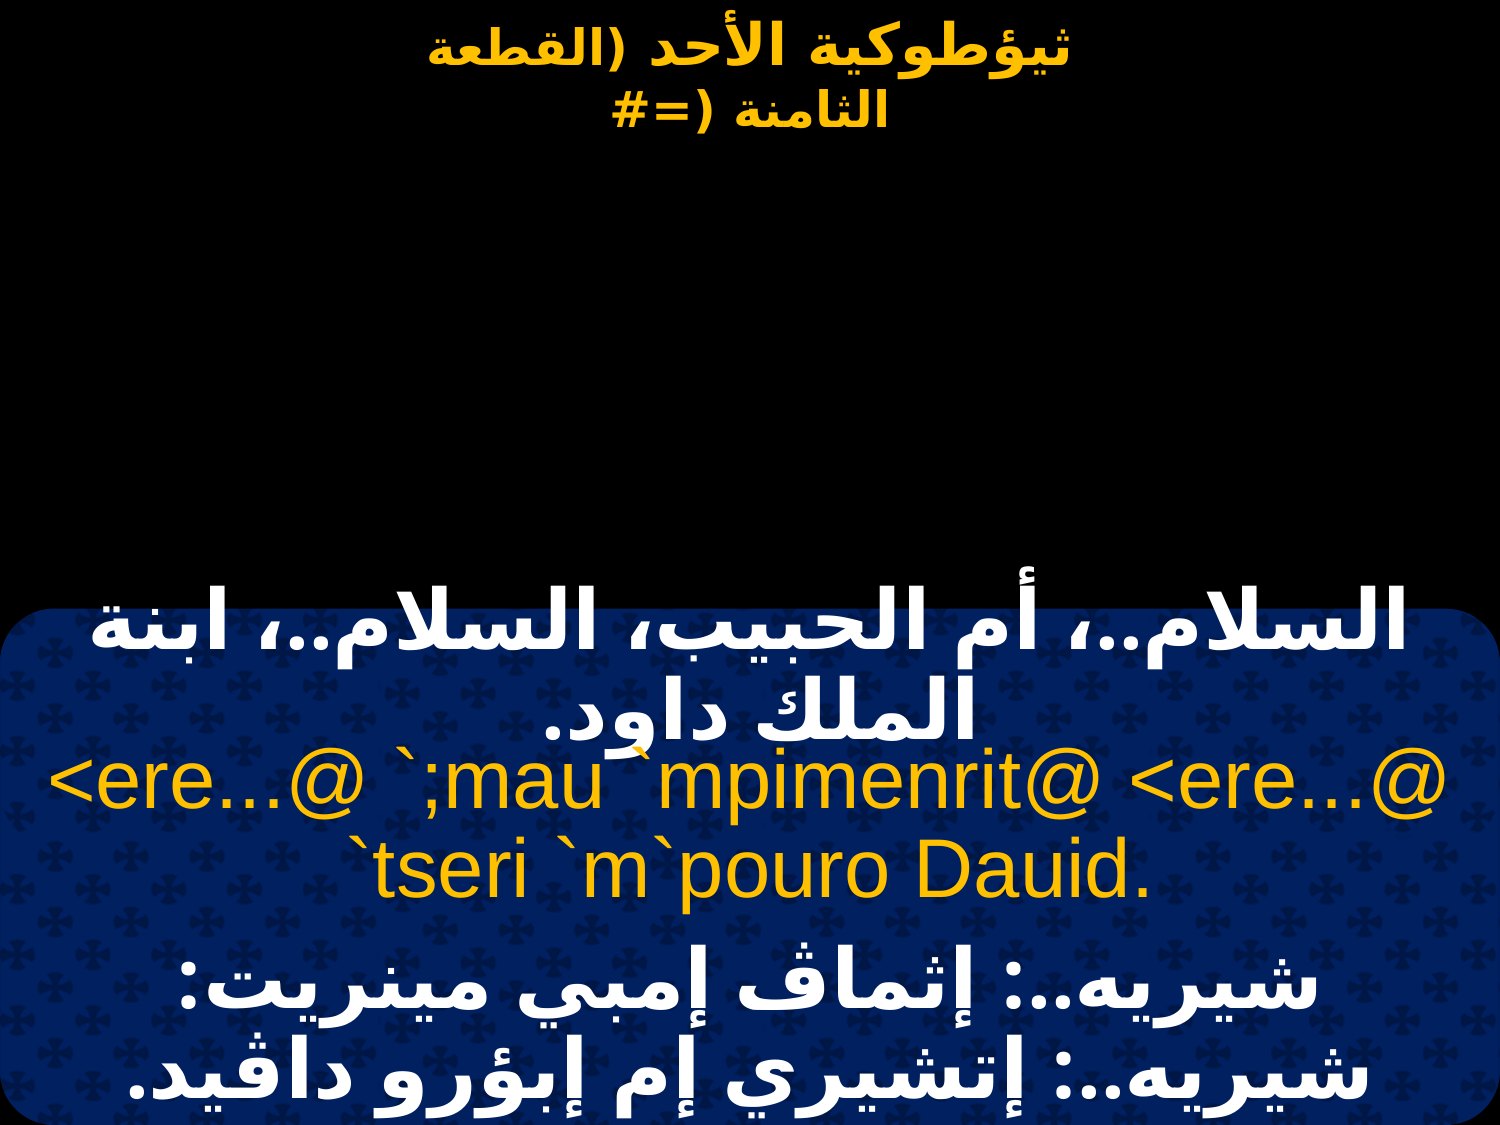

السلام..، أم الحبيب، السلام..، ابنة الملك داود.
<ere...@ `;mau `mpimenrit@ <ere...@ `tseri `m`pouro Dauid.
شيريه..: إثماڤ إمبي مينريت:
شيريه..: إتشيري إم إبؤرو داڤيد.